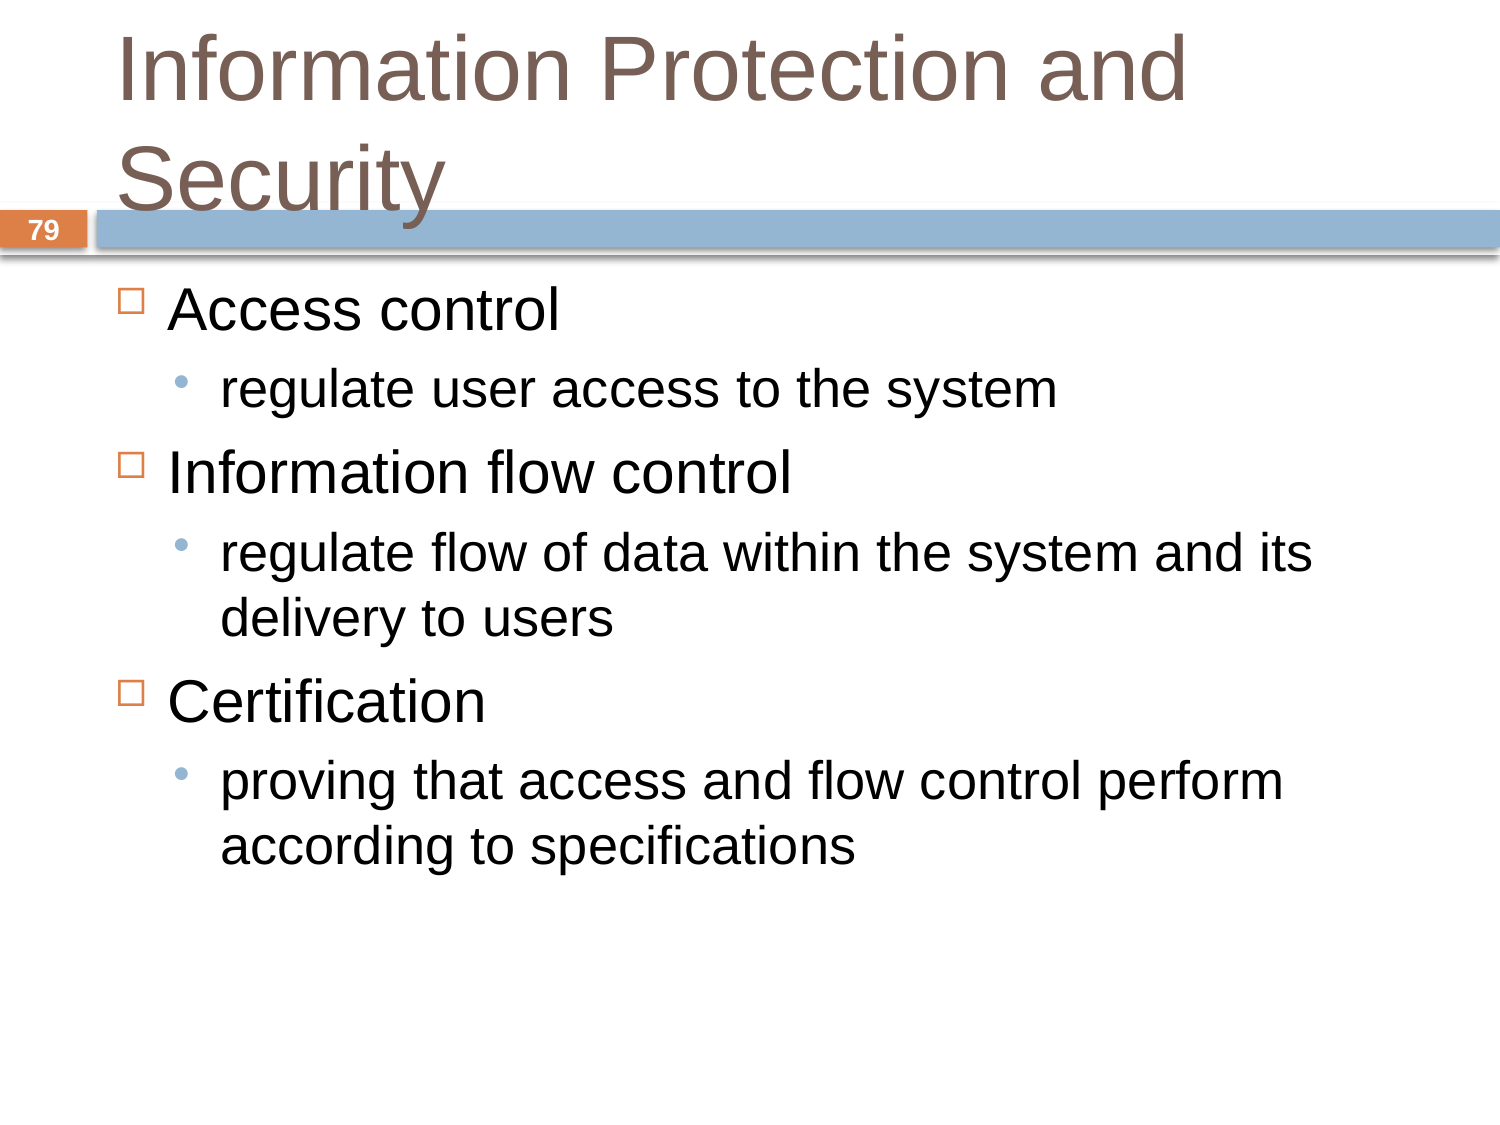

# Information Protection and Security
79
Access control
regulate user access to the system
Information flow control
regulate flow of data within the system and its delivery to users
Certification
proving that access and flow control perform according to specifications